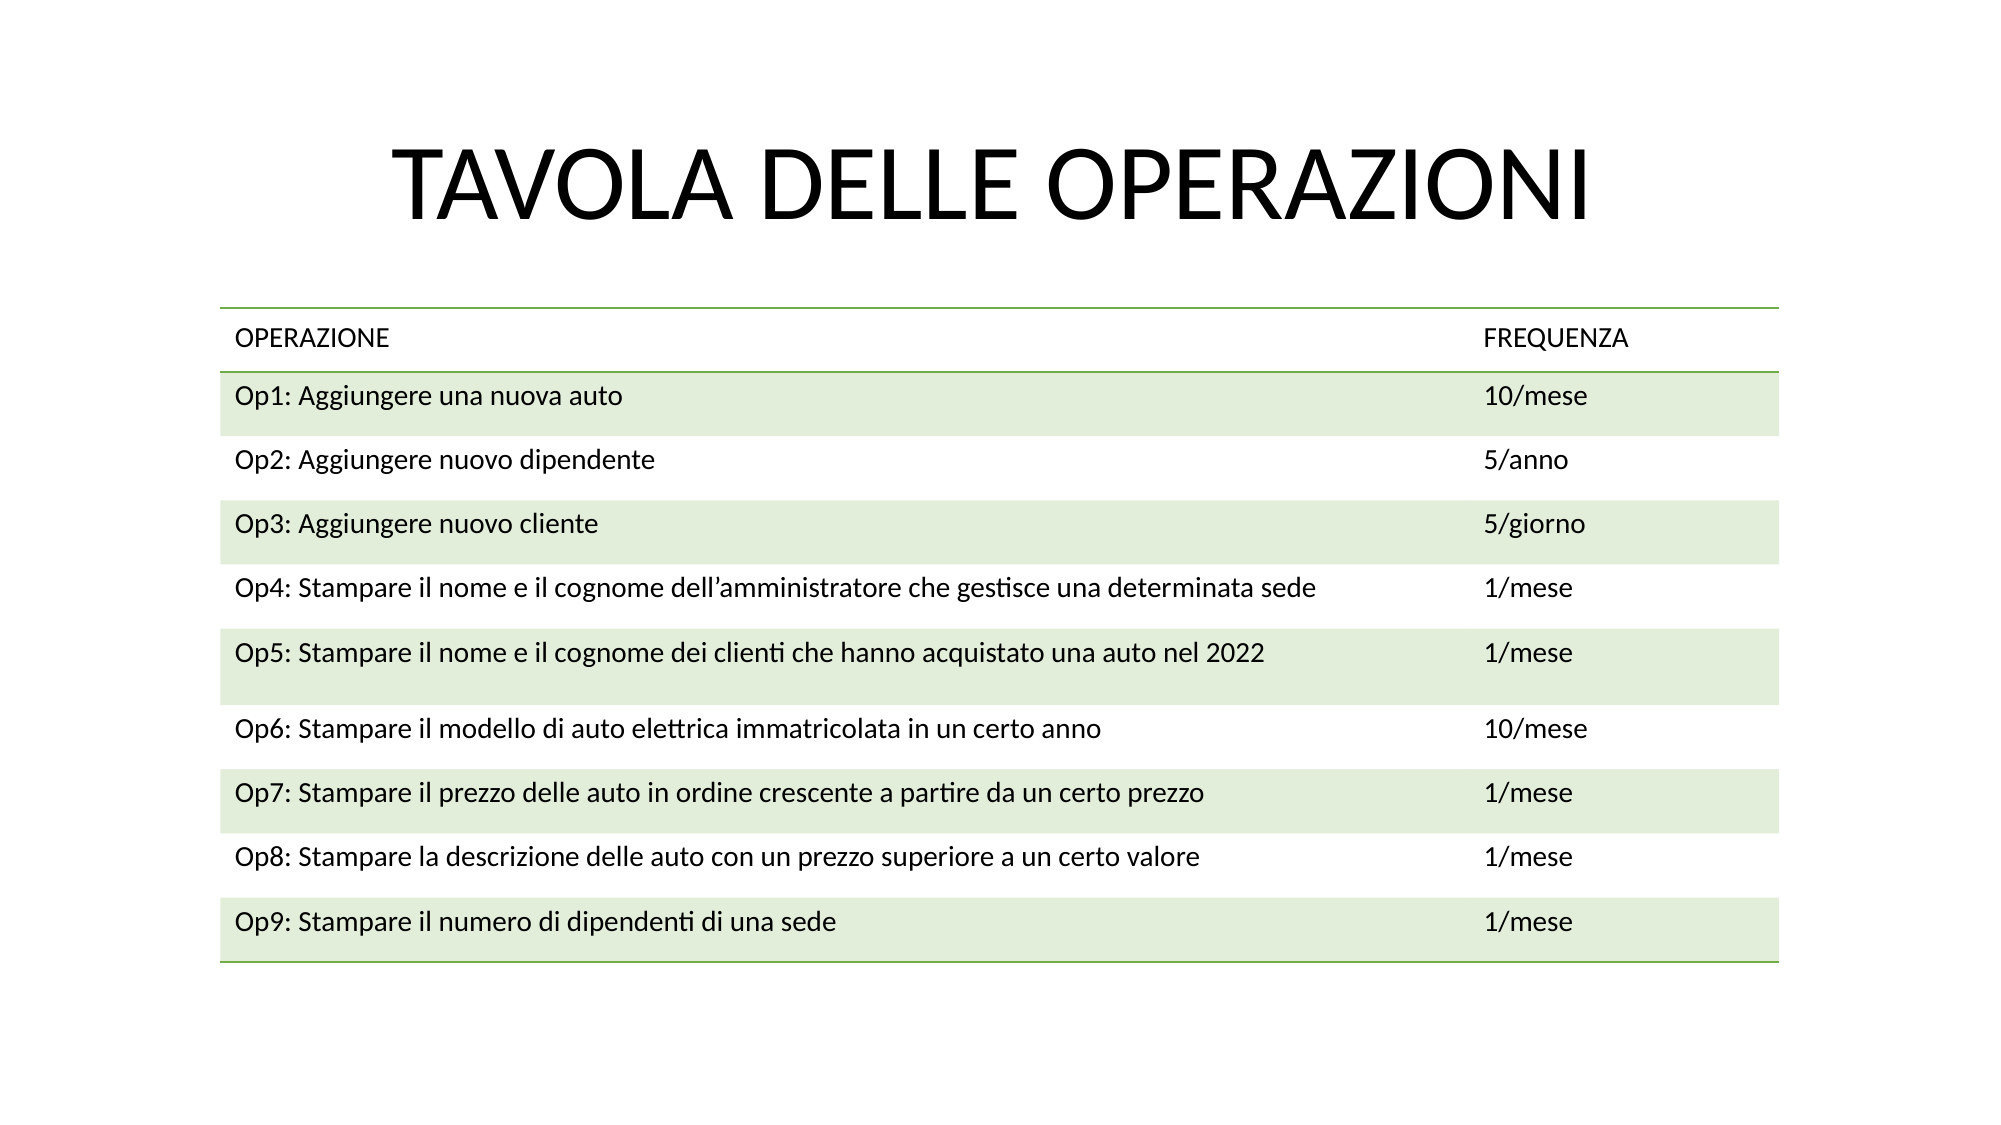

TAVOLA DELLE OPERAZIONI
| OPERAZIONE | FREQUENZA |
| --- | --- |
| Op1: Aggiungere una nuova auto | 10/mese |
| Op2: Aggiungere nuovo dipendente | 5/anno |
| Op3: Aggiungere nuovo cliente | 5/giorno |
| Op4: Stampare il nome e il cognome dell’amministratore che gestisce una determinata sede | 1/mese |
| Op5: Stampare il nome e il cognome dei clienti che hanno acquistato una auto nel 2022 | 1/mese |
| Op6: Stampare il modello di auto elettrica immatricolata in un certo anno | 10/mese |
| Op7: Stampare il prezzo delle auto in ordine crescente a partire da un certo prezzo | 1/mese |
| Op8: Stampare la descrizione delle auto con un prezzo superiore a un certo valore | 1/mese |
| Op9: Stampare il numero di dipendenti di una sede | 1/mese |